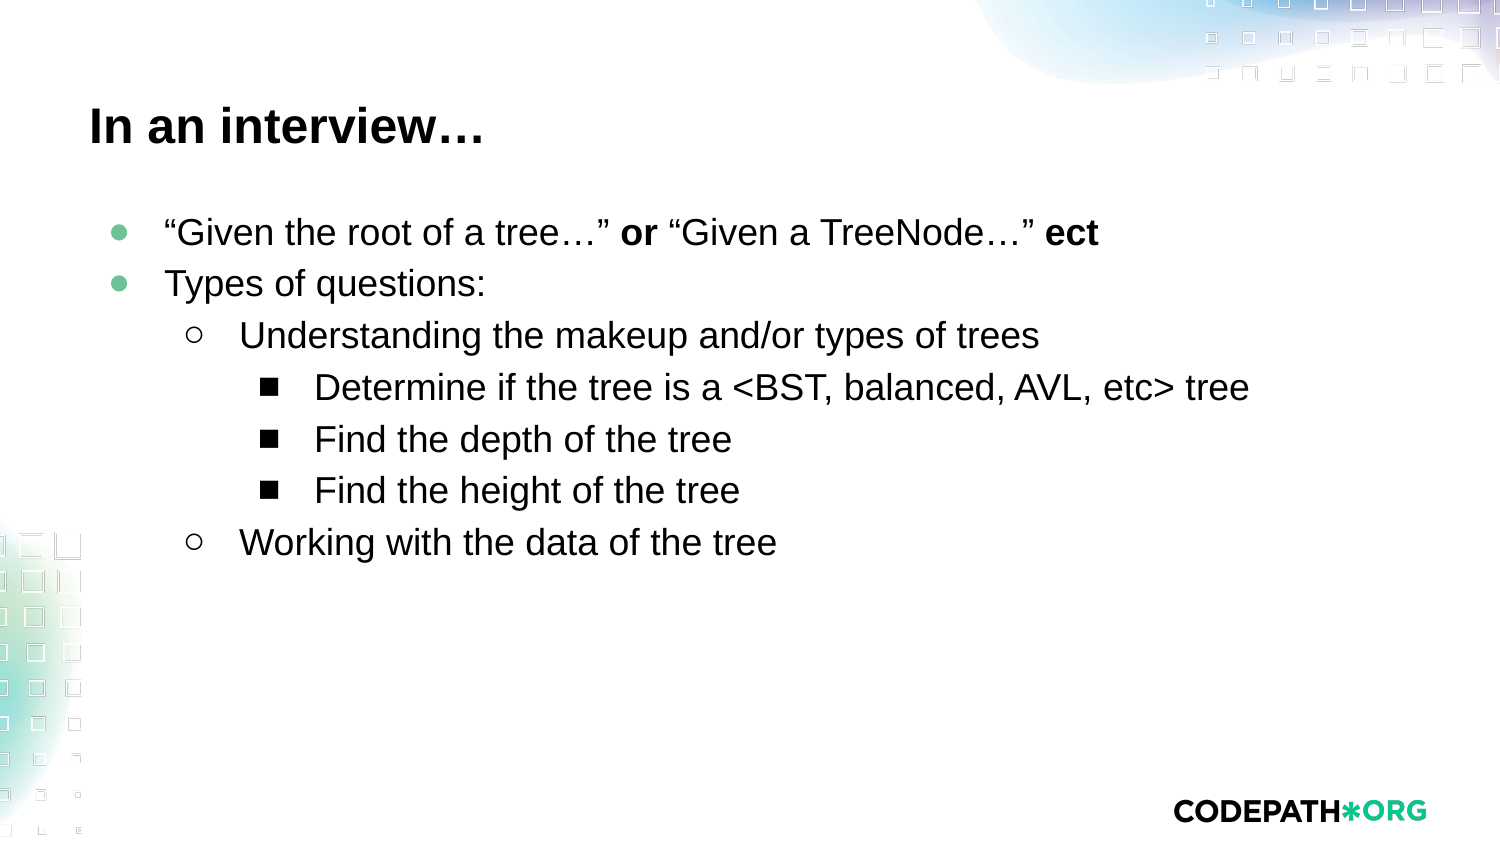

# In an interview…
“Given the root of a tree…” or “Given a TreeNode…” ect
Types of questions:
Understanding the makeup and/or types of trees
Determine if the tree is a <BST, balanced, AVL, etc> tree
Find the depth of the tree
Find the height of the tree
Working with the data of the tree